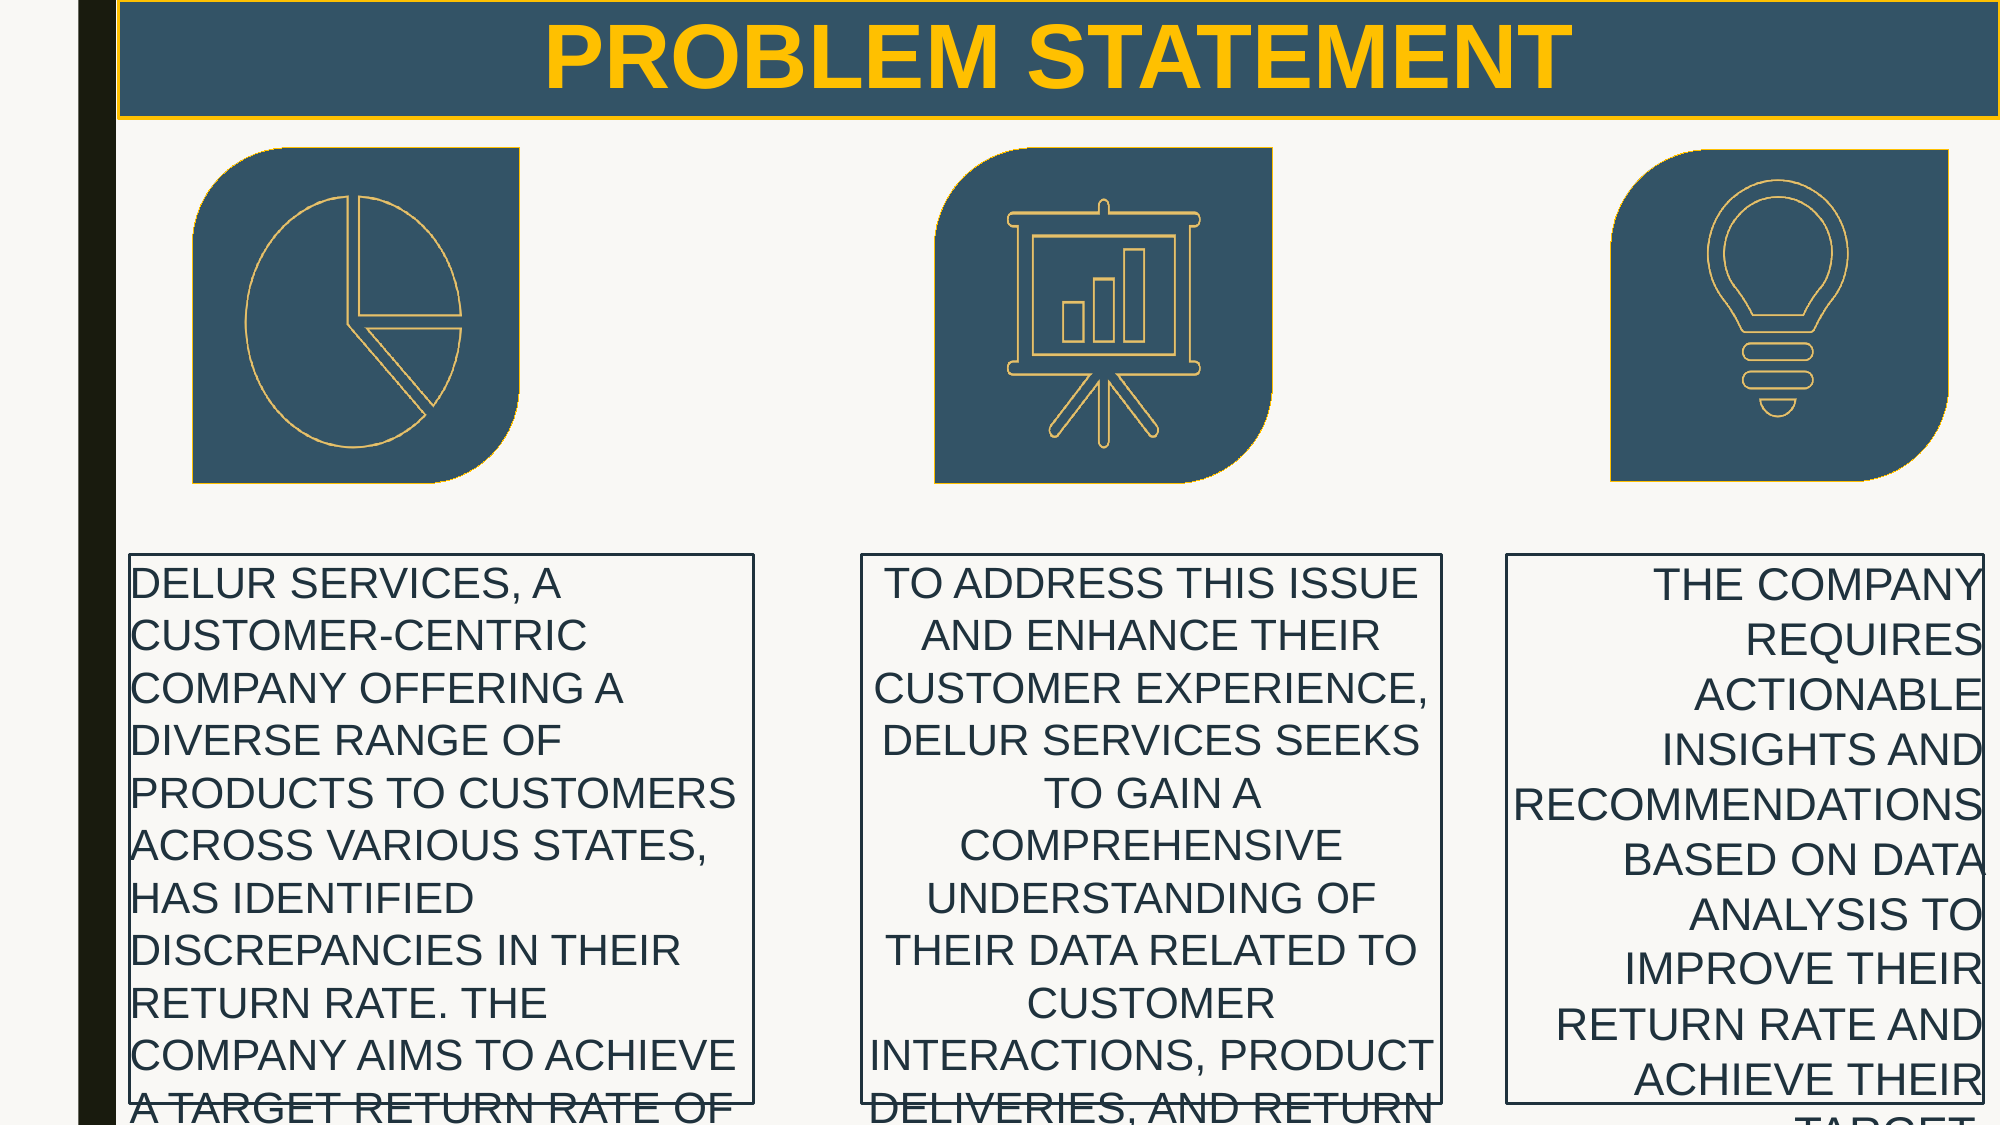

# PROBLEM STATEMENT

To address this issue and enhance their customer experience, Delur Services seeks to gain a comprehensive understanding of their data related to customer interactions, product deliveries, and return rates.
The company requires actionable insights and recommendations based on data analysis to improve their return rate and achieve their target.
Delur Services, a customer-centric company offering a diverse range of products to customers across various states, has identified discrepancies in their return rate. The company aims to achieve a target return rate of 5% for the upcoming year.